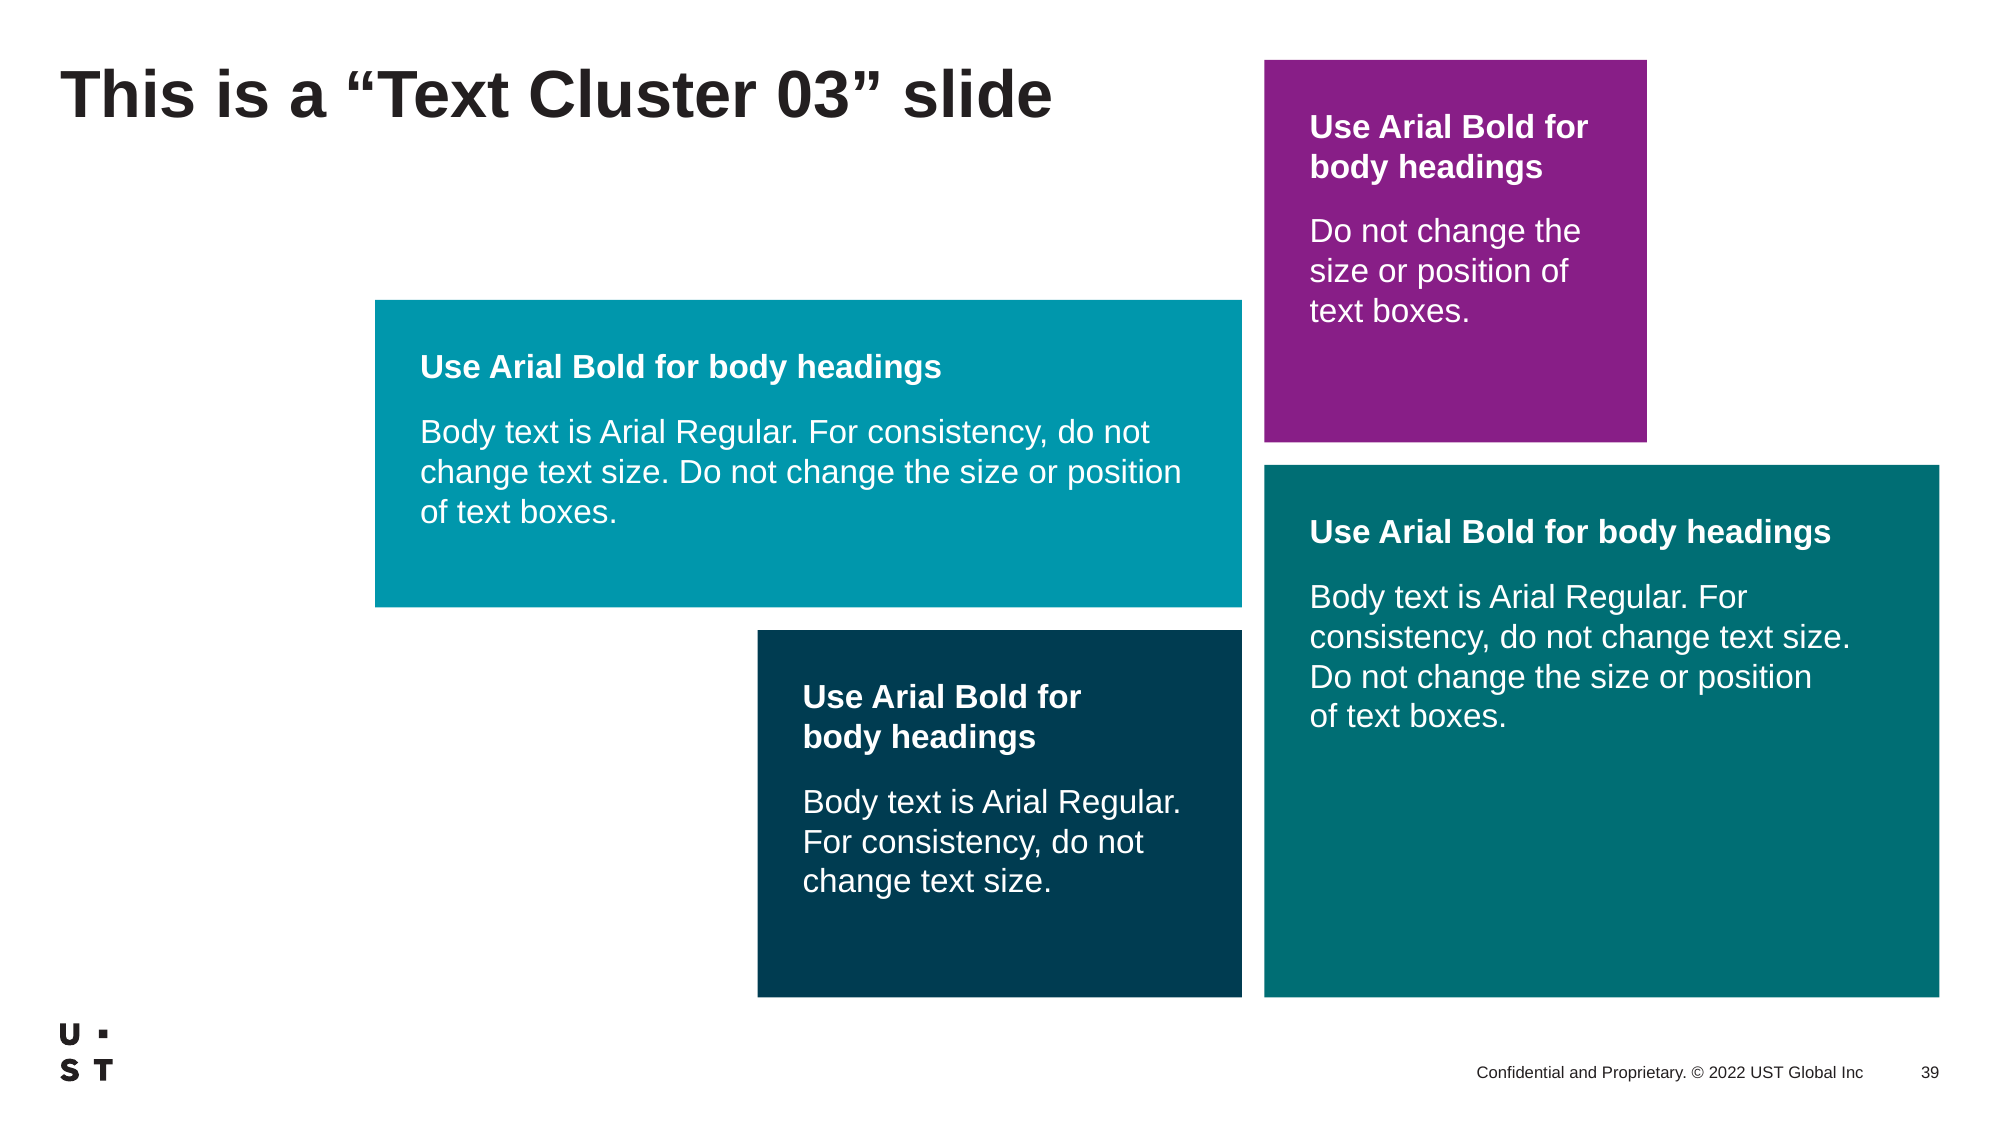

Use Arial Bold for body headings
Do not change the size or position of text boxes.
# This is a “Text Cluster 03” slide
Use Arial Bold for body headings
Body text is Arial Regular. For consistency, do not change text size. Do not change the size or position of text boxes.
Use Arial Bold for body headings
Body text is Arial Regular. For consistency, do not change text size. Do not change the size or position of text boxes.
Use Arial Bold for body headings
Body text is Arial Regular. For consistency, do not change text size.